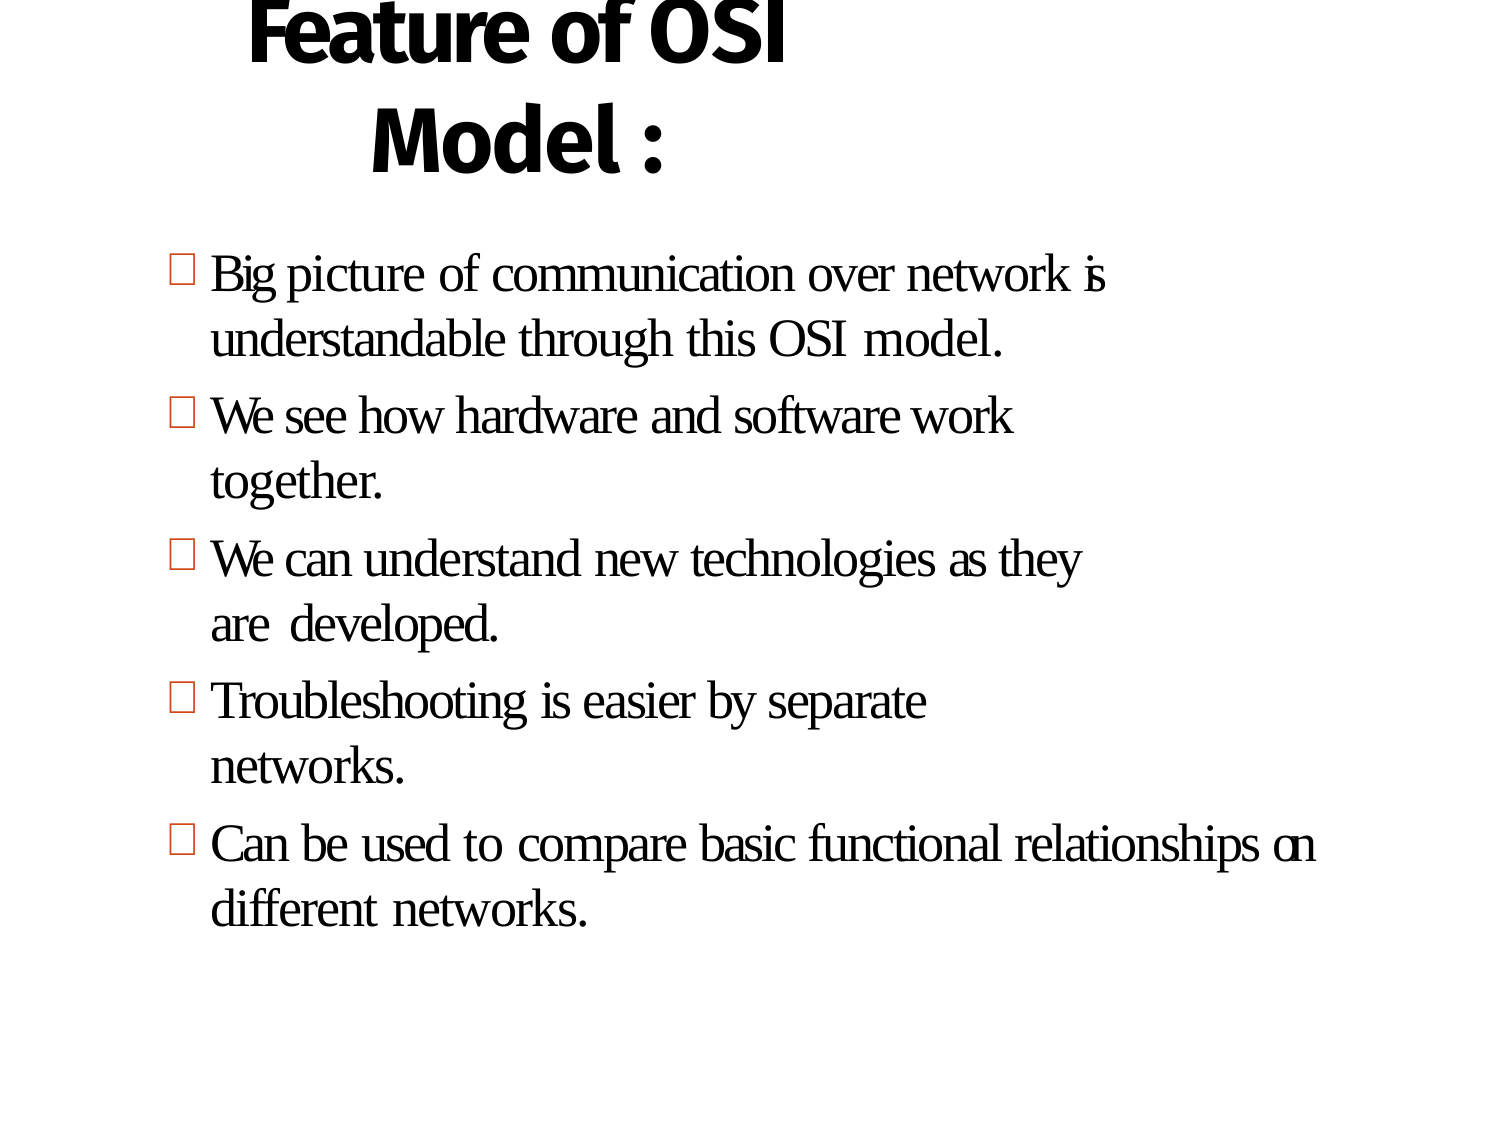

# Feature of OSI Model :
Big picture of communication over network is  understandable through this OSI model.
We see how hardware and software work together.
We can understand new technologies as they are developed.
Troubleshooting is easier by separate networks.
Can be used to compare basic functional relationships on  different networks.